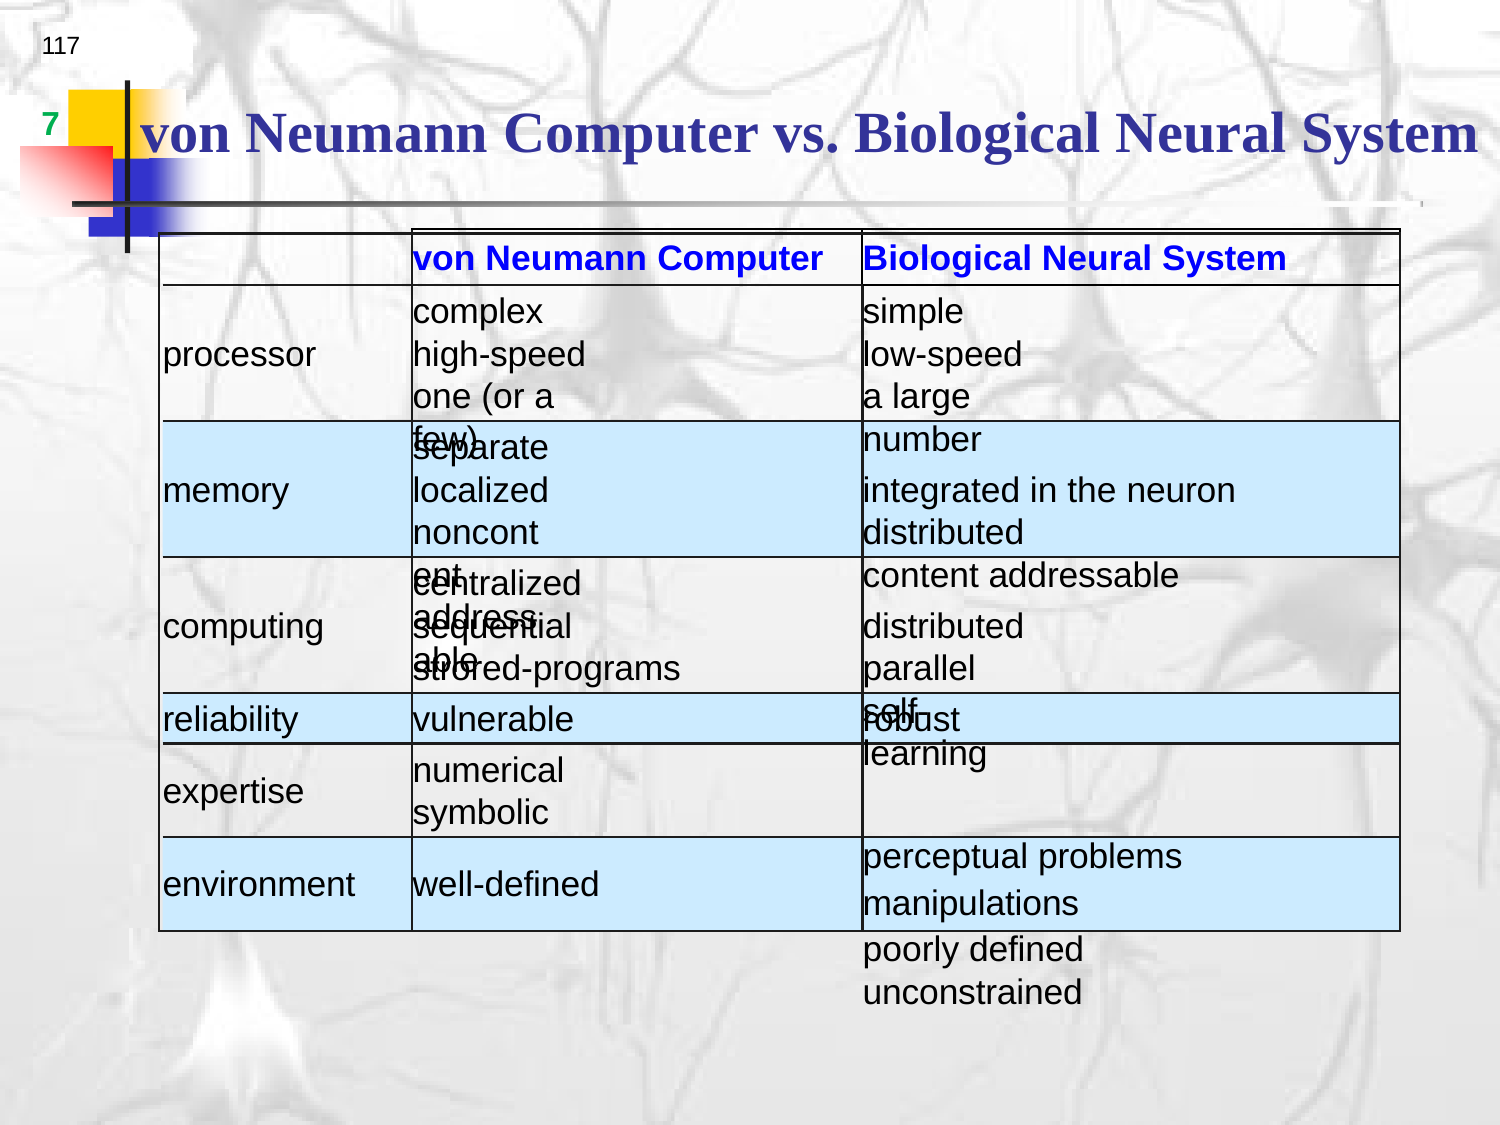

117
# von Neumann Computer vs. Biological Neural System
7
Biological Neural System
simple low-speed
a large number
integrated in the neuron distributed
content addressable
distributed parallel
self-learning

perceptual problems manipulations poorly defined
unconstrained

von Neumann Computer
complex high-speed
one (or a few)
processor
separate localized
noncontent addressable
memory
centralized sequential strored-programs
computing
reliability
vulnerable
robust
numerical symbolic
expertise
environment
well-defined